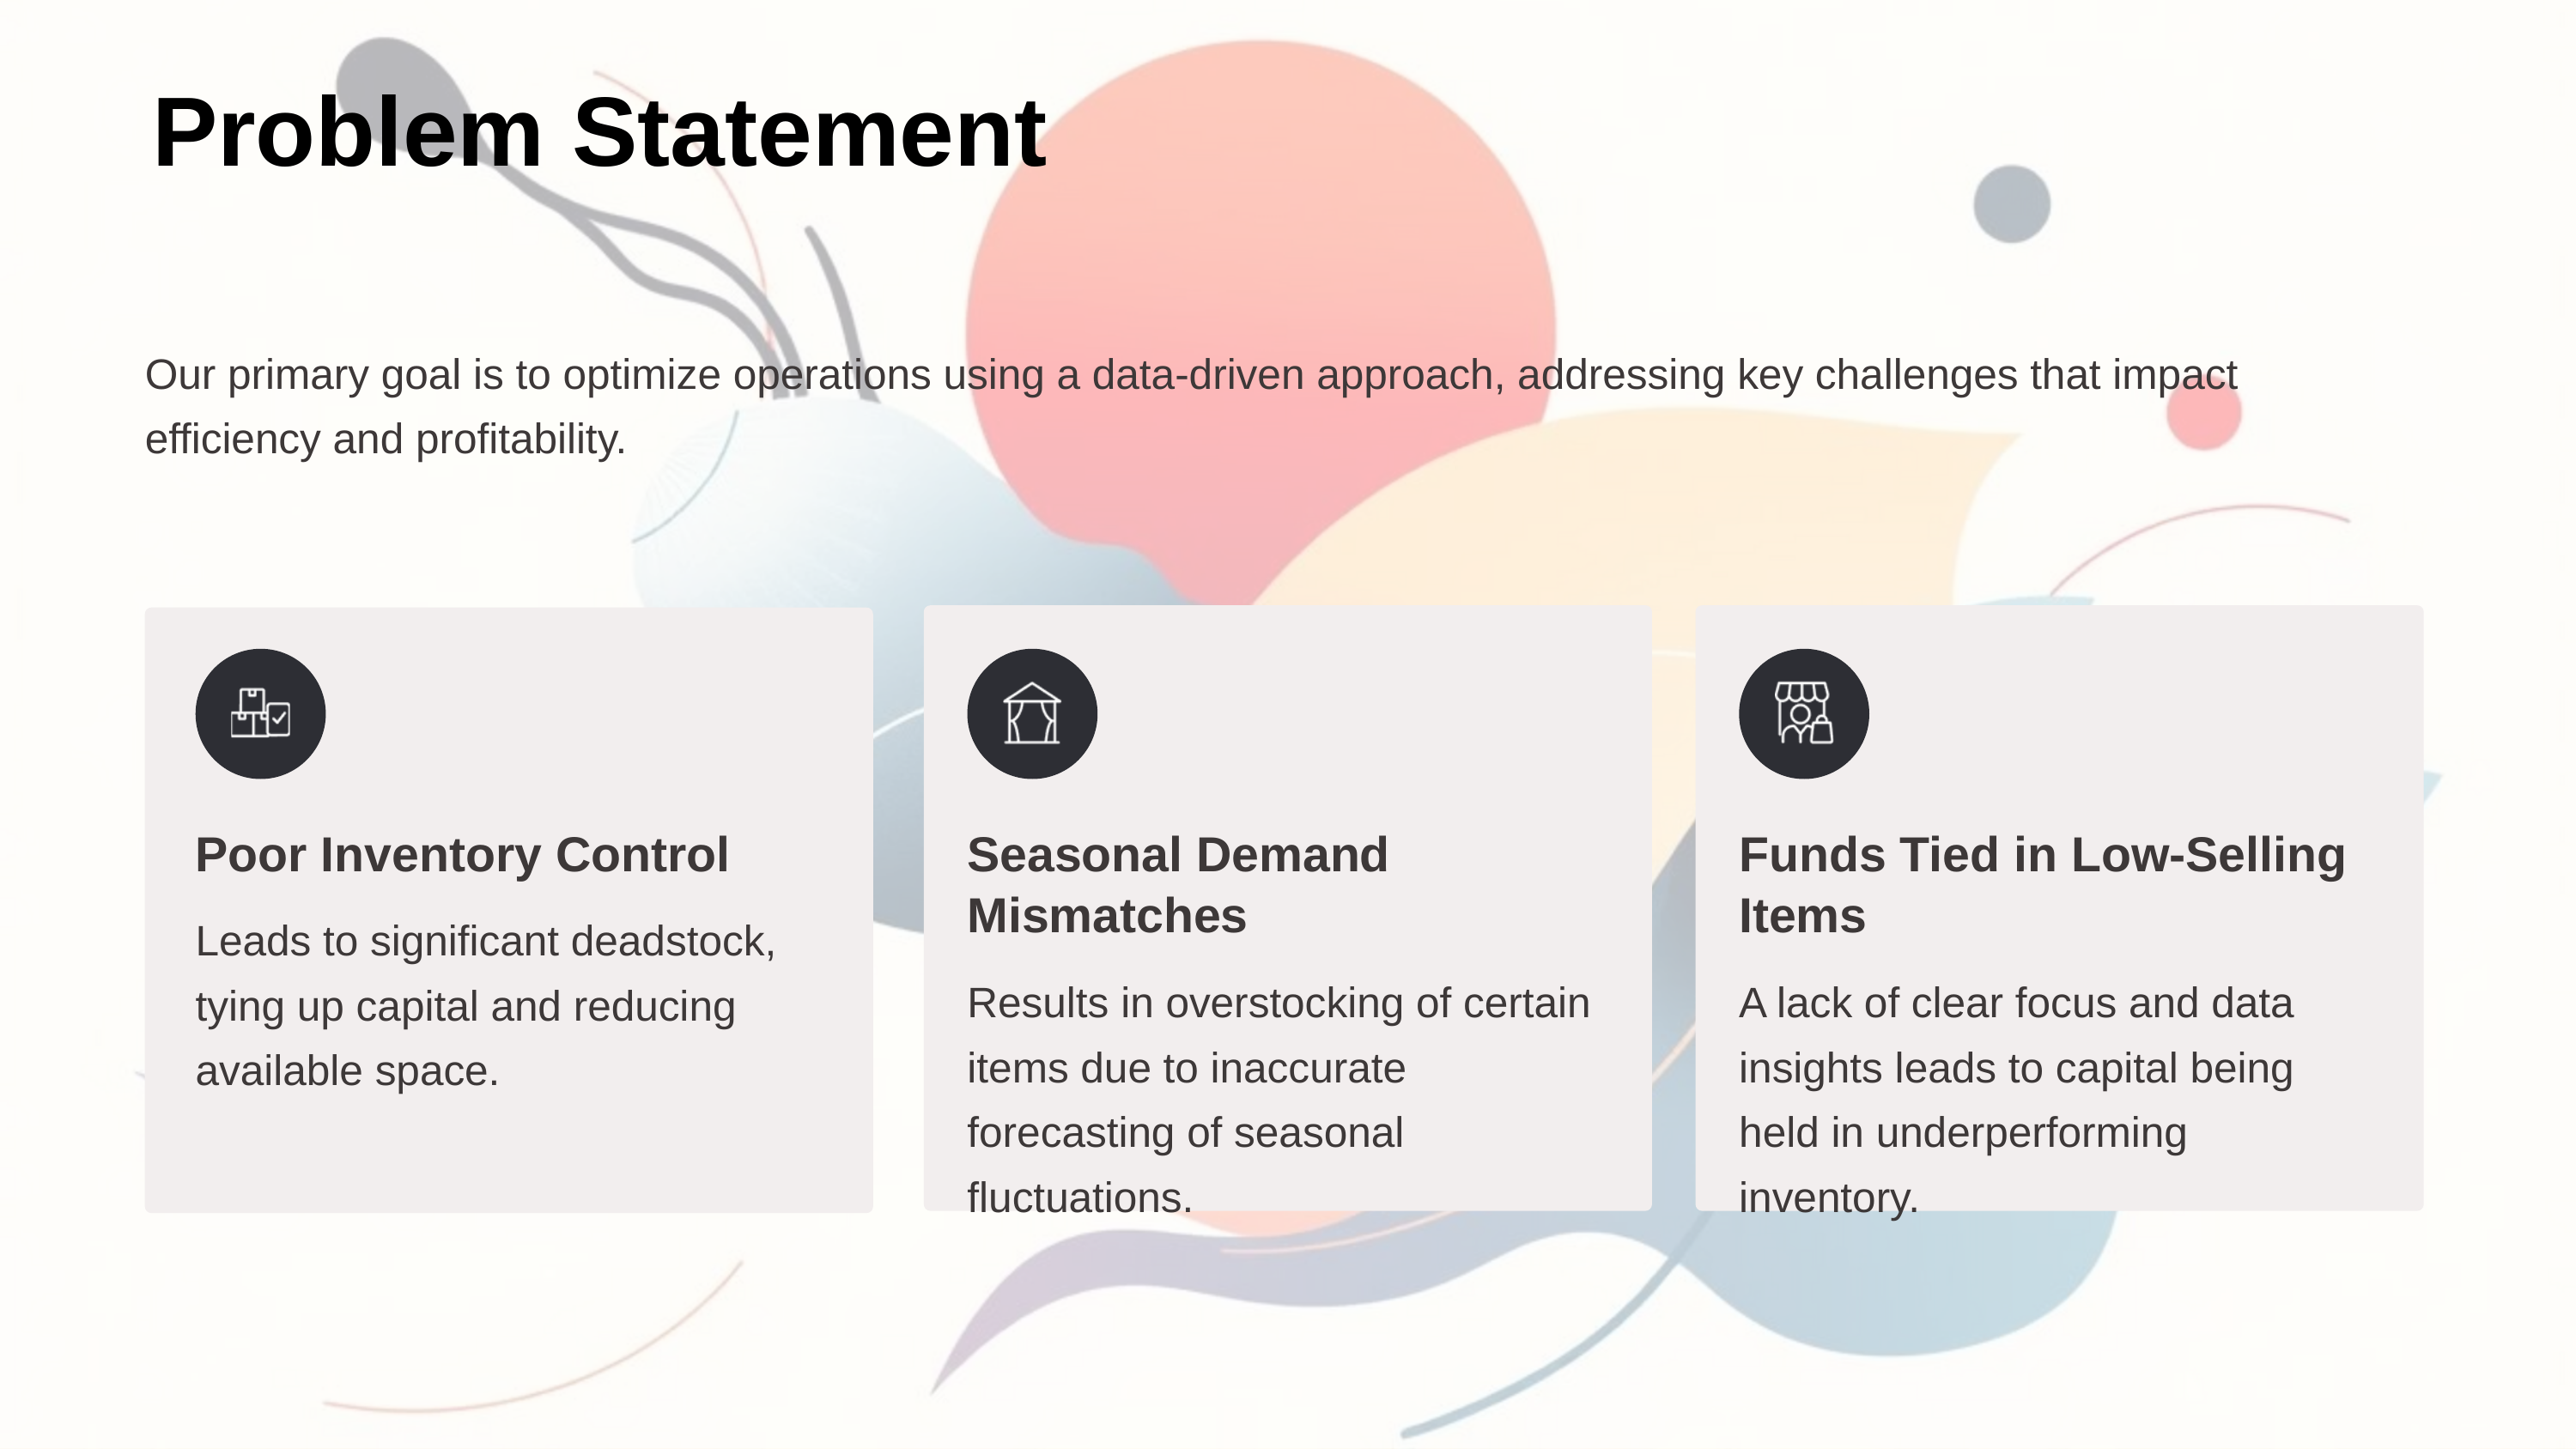

Problem Statement
Our primary goal is to optimize operations using a data-driven approach, addressing key challenges that impact efficiency and profitability.

Poor Inventory Control
Seasonal Demand Mismatches
Funds Tied in Low-Selling Items
Leads to significant deadstock, tying up capital and reducing available space.
Results in overstocking of certain items due to inaccurate forecasting of seasonal fluctuations.
A lack of clear focus and data insights leads to capital being held in underperforming inventory.